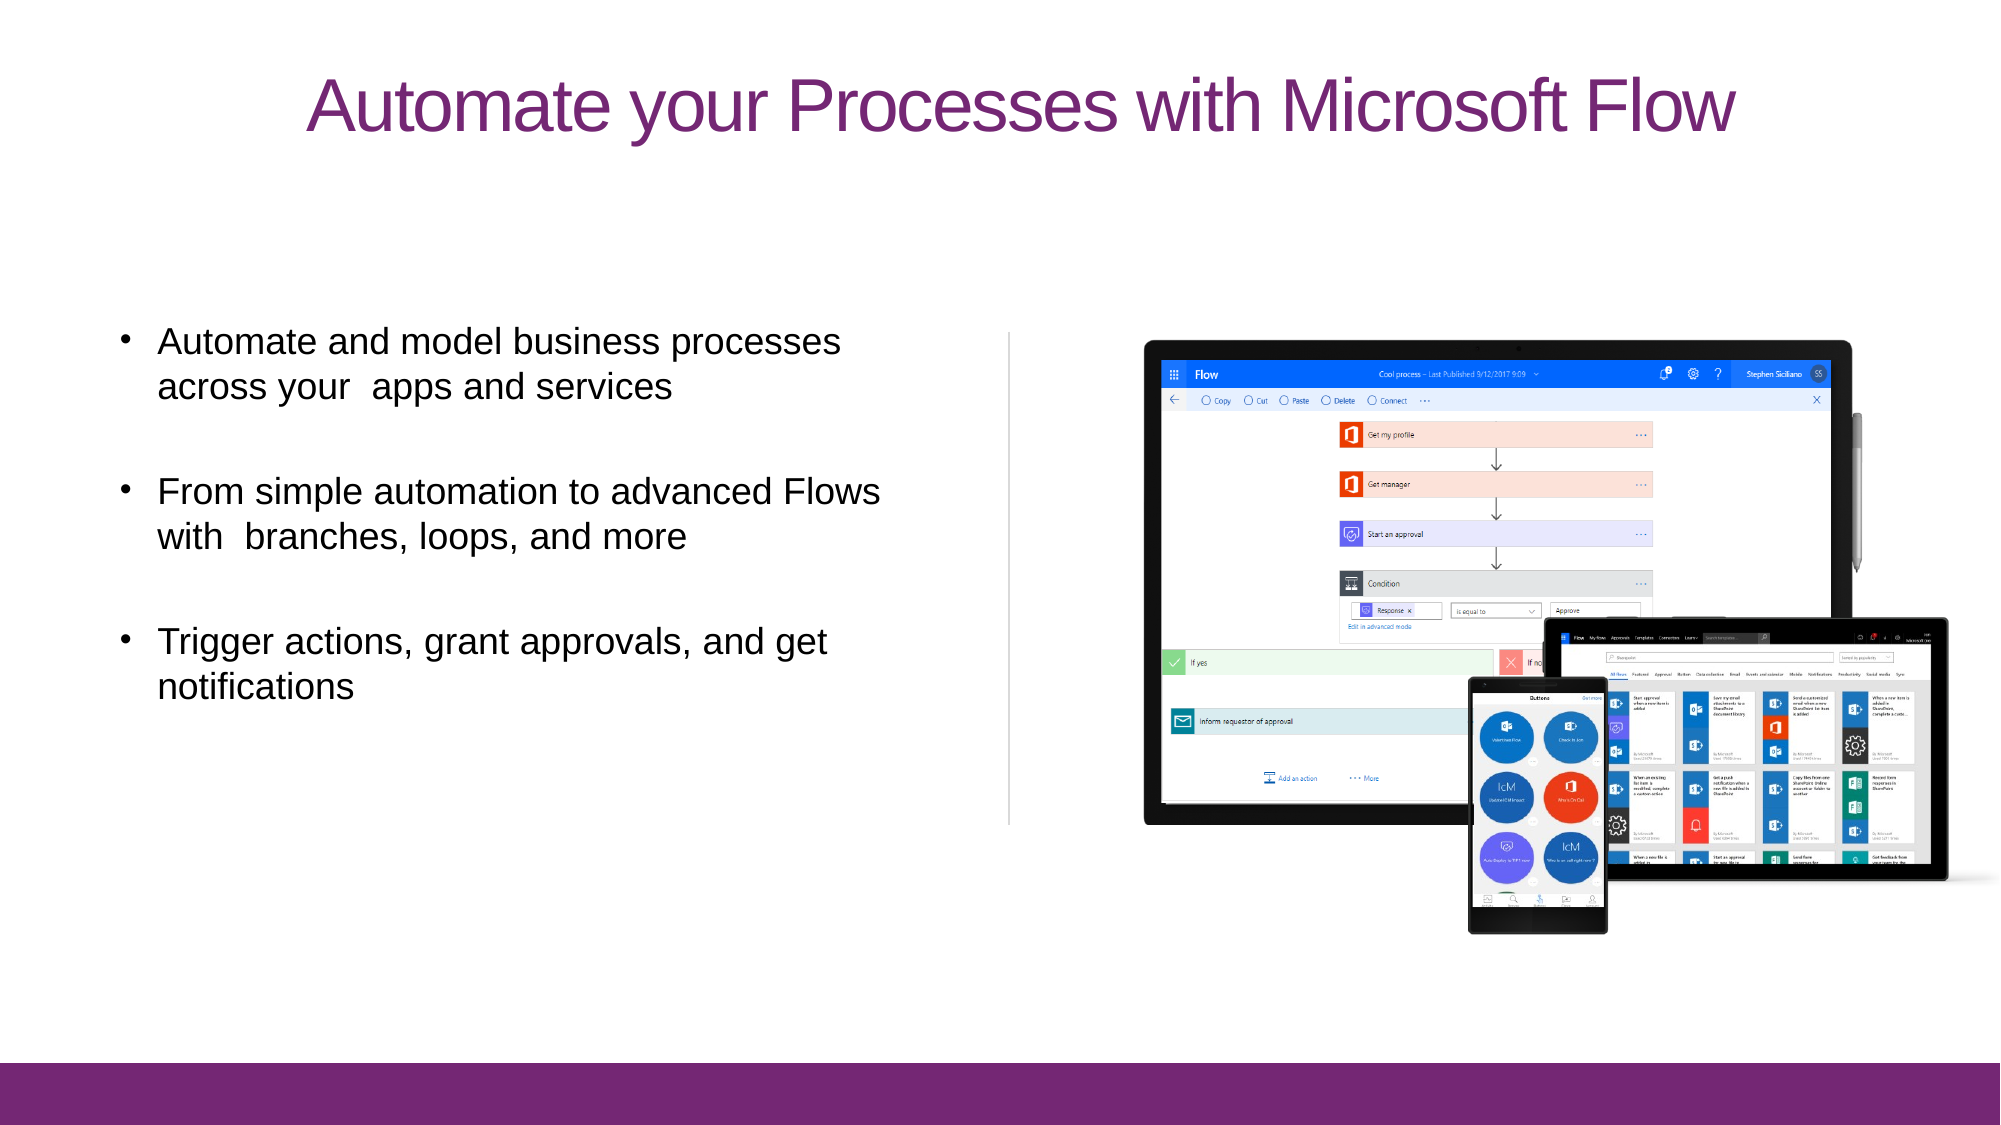

# Automate your Processes with Microsoft Flow

Automate and model business processes across your  apps and services

From simple automation to advanced Flows with  branches, loops, and more

Trigger actions, grant approvals, and get notifications